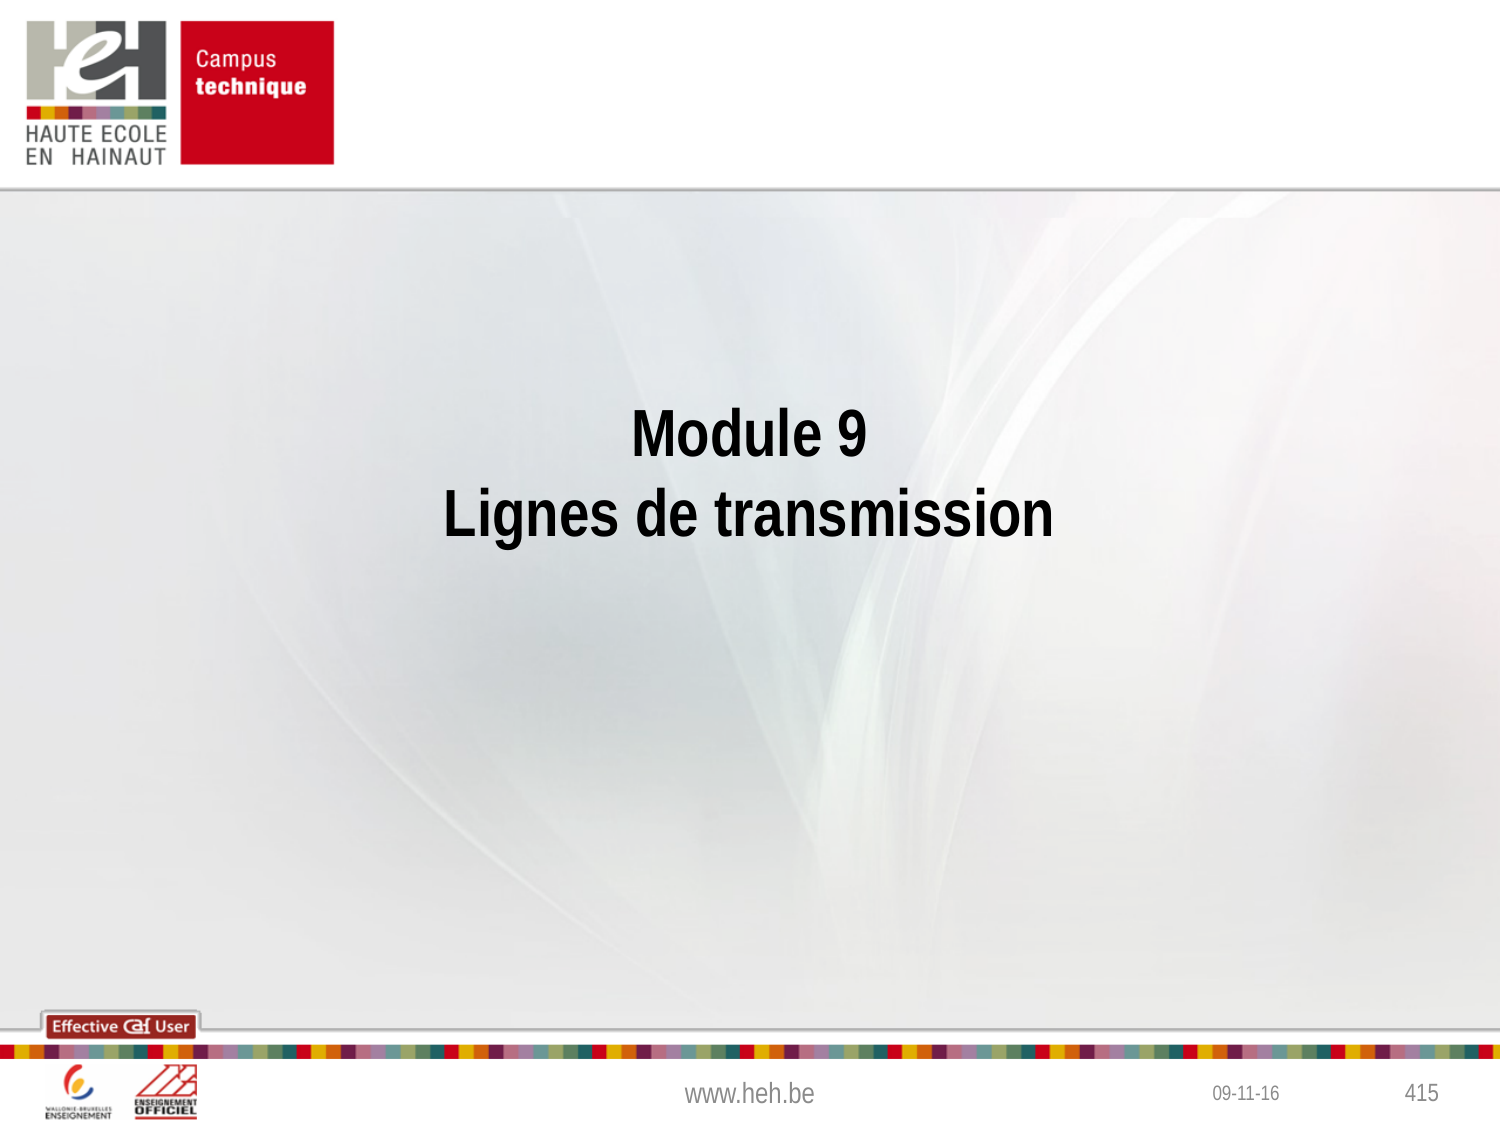

# Module 9 Lignes de transmission

www.heh.be
09-11-16
415